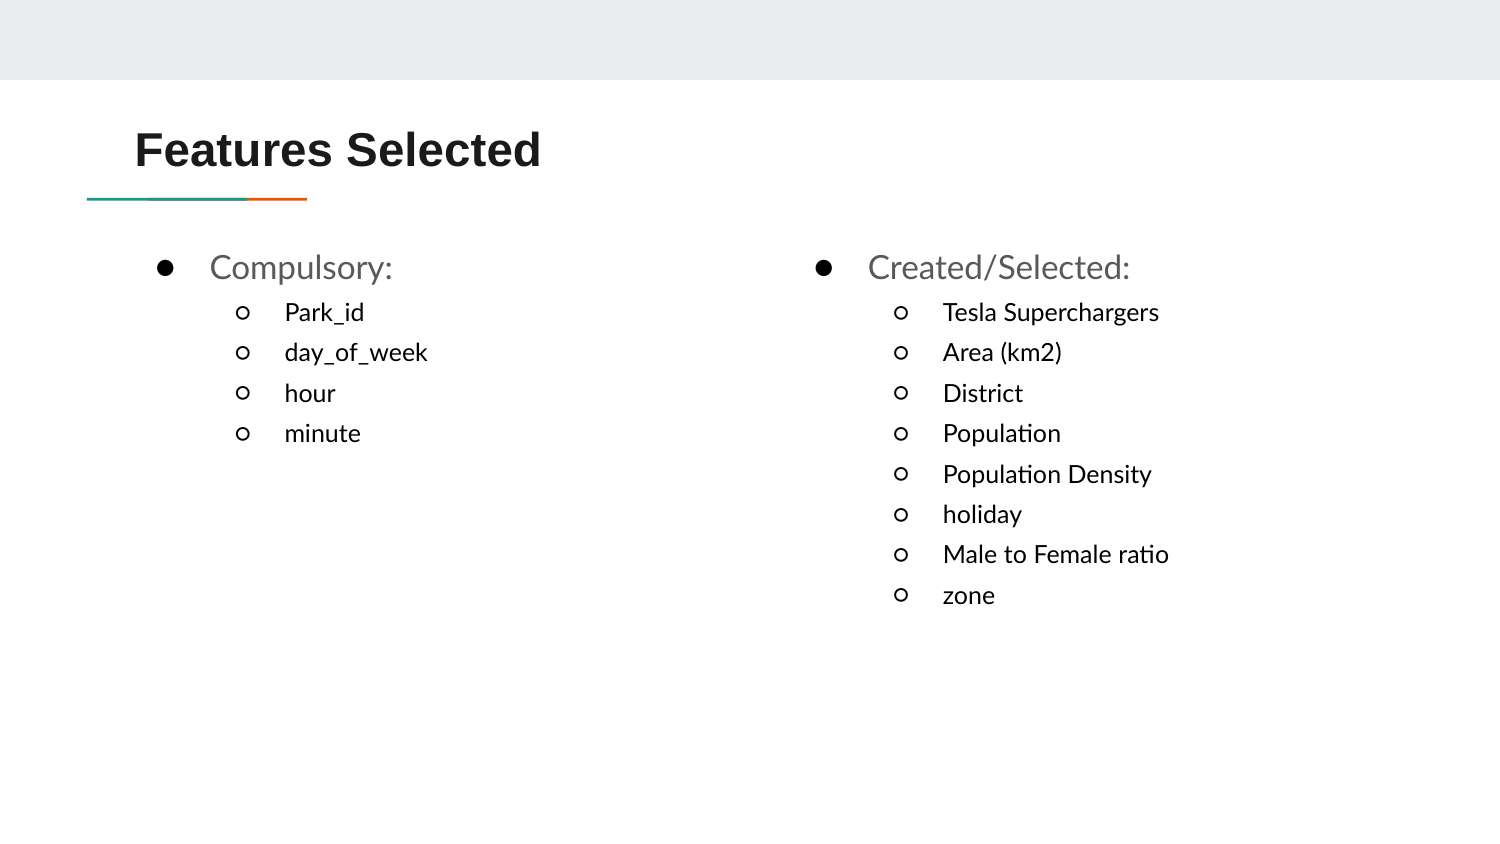

# Features Selected
Compulsory:
Park_id
day_of_week
hour
minute

Created/Selected:
Tesla Superchargers
Area (km2)
District
Population
Population Density
holiday
Male to Female ratio
zone